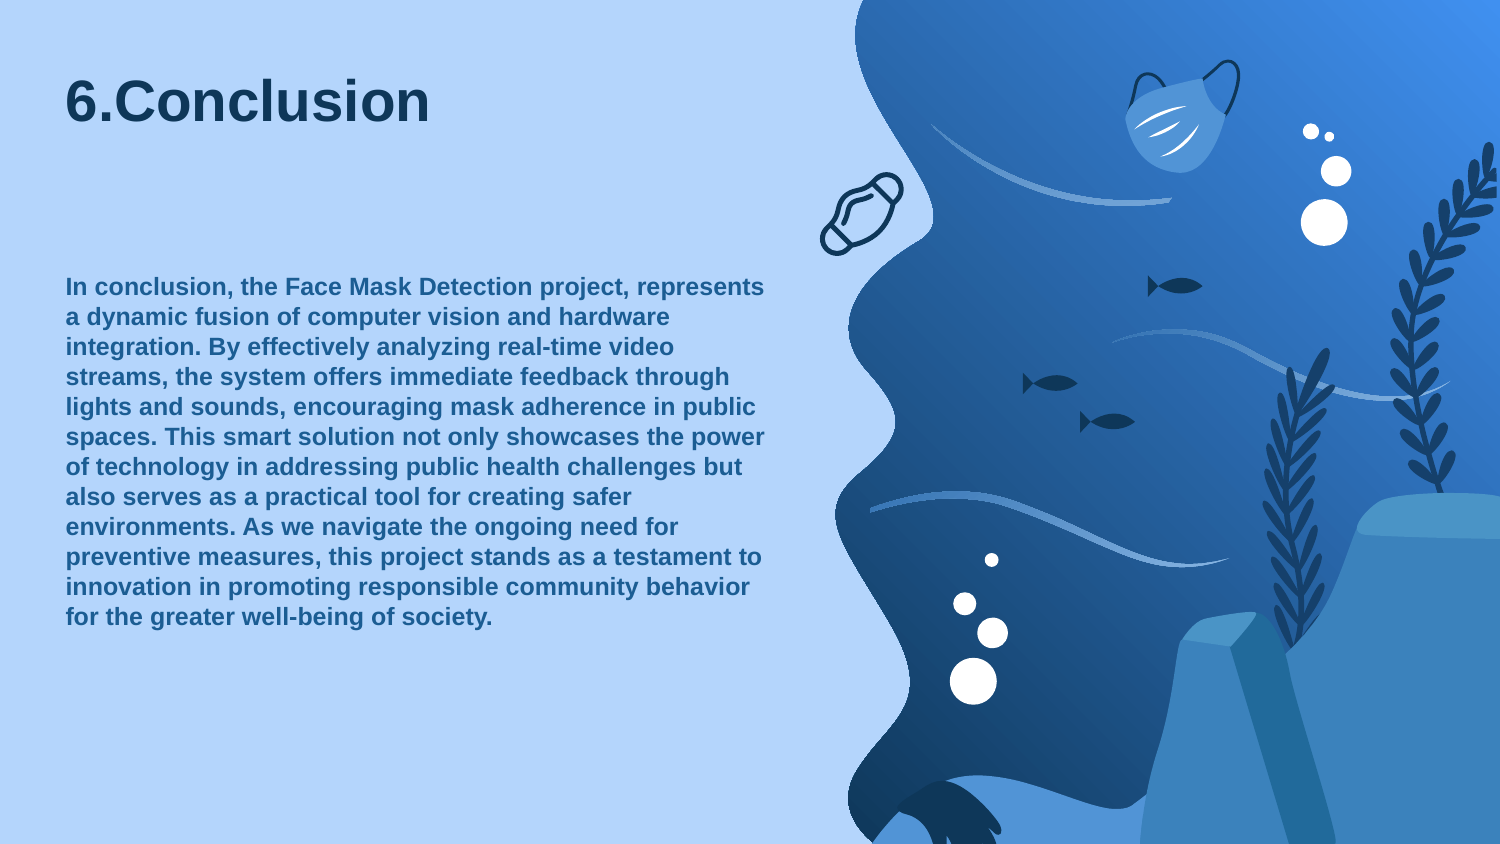

# 6.Conclusion

In conclusion, the Face Mask Detection project, represents a dynamic fusion of computer vision and hardware integration. By effectively analyzing real-time video streams, the system offers immediate feedback through lights and sounds, encouraging mask adherence in public spaces. This smart solution not only showcases the power of technology in addressing public health challenges but also serves as a practical tool for creating safer environments. As we navigate the ongoing need for preventive measures, this project stands as a testament to innovation in promoting responsible community behavior for the greater well-being of society.